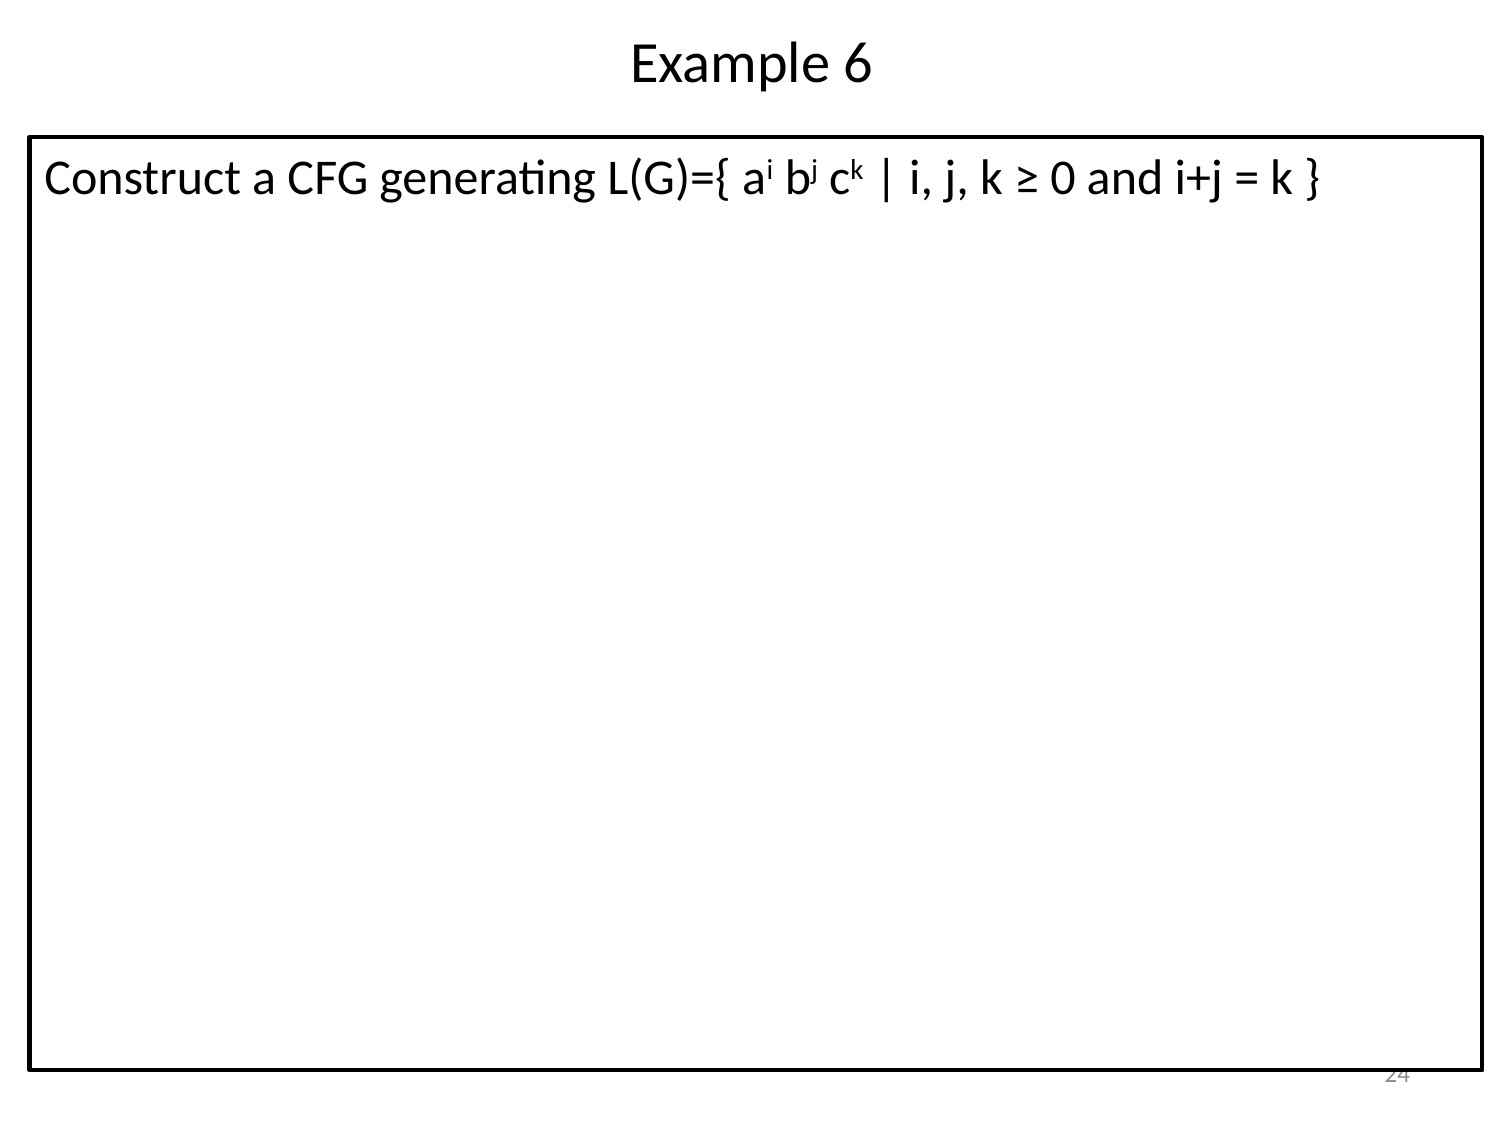

# Example 6
Construct a CFG generating L(G)={ ai bj ck | i, j, k ≥ 0 and i+j = k }
24